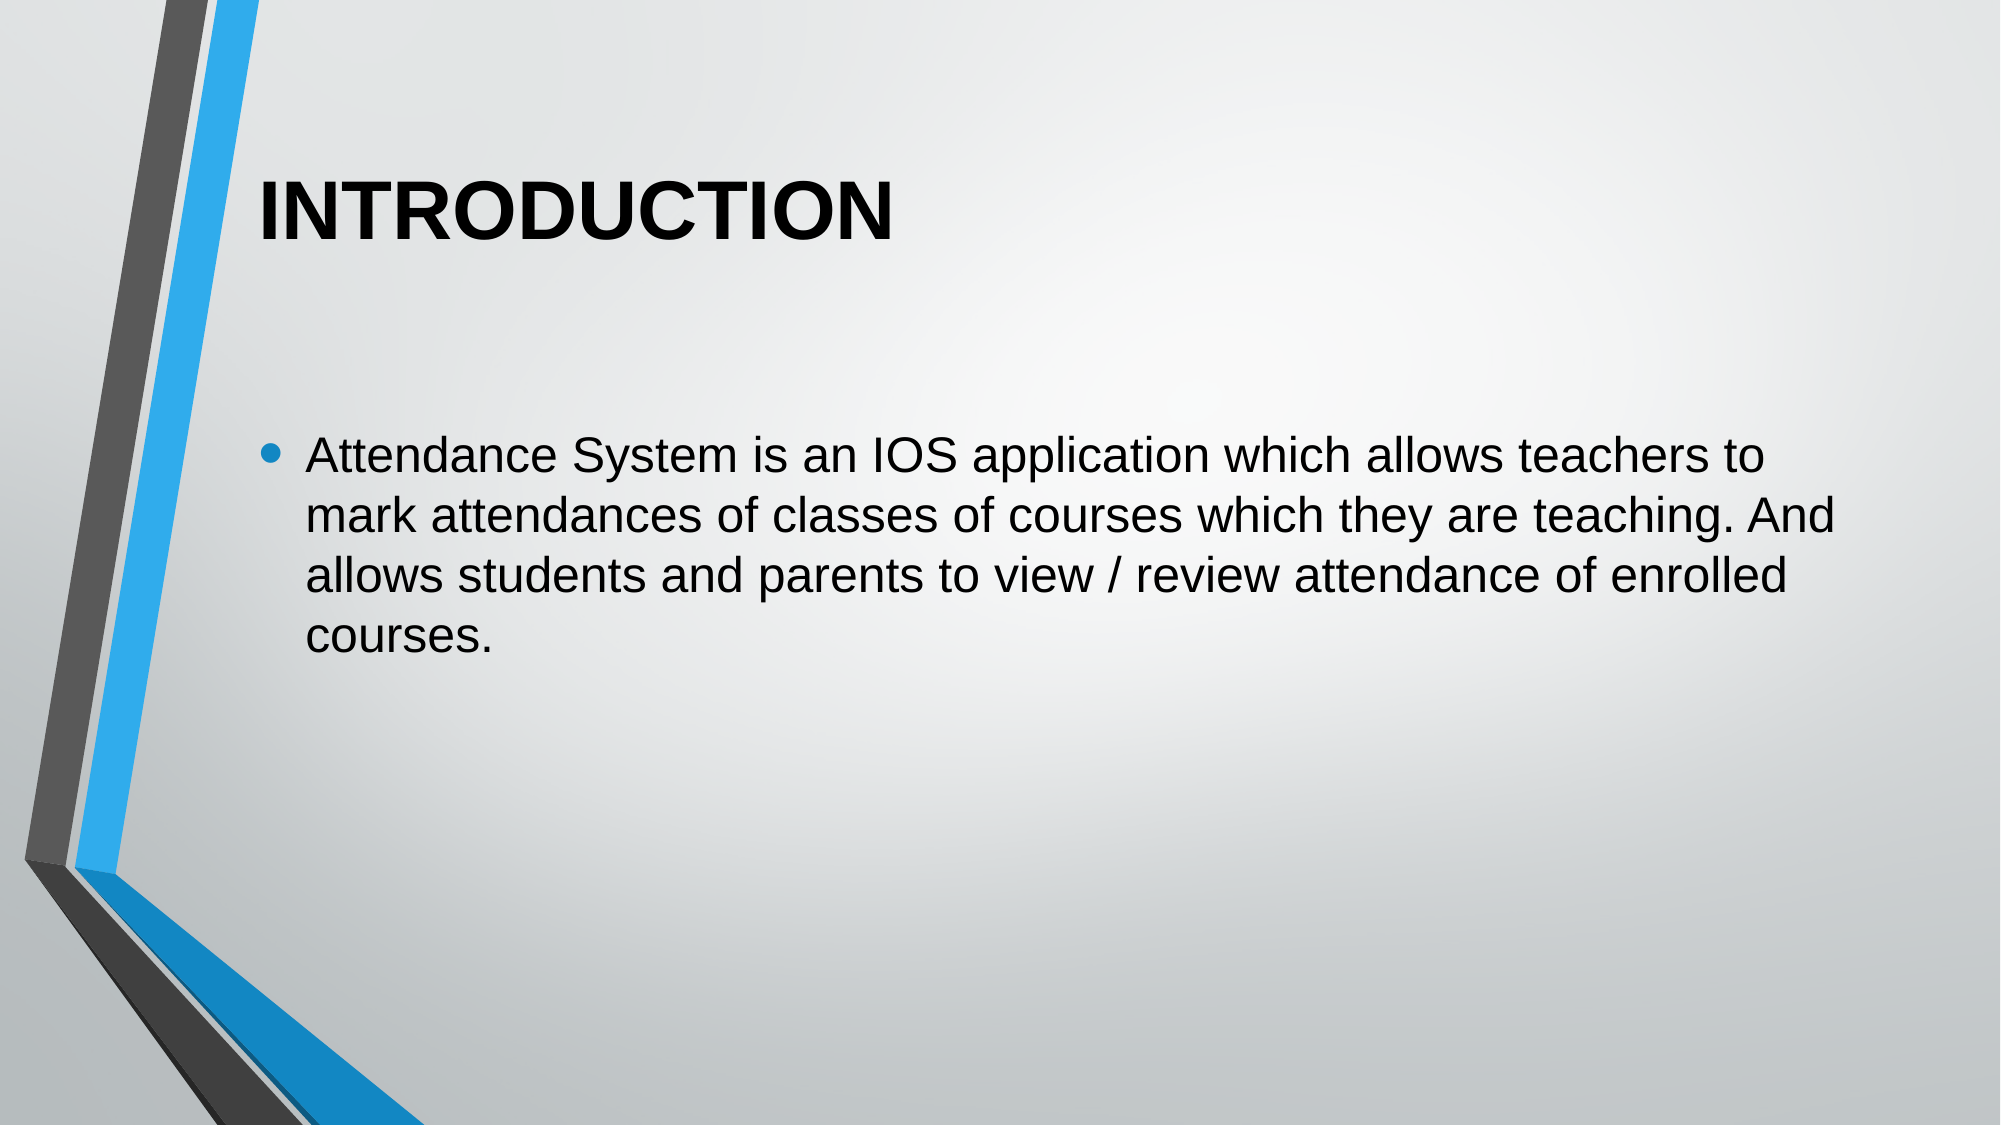

# INTRODUCTION
Attendance System is an IOS application which allows teachers to mark attendances of classes of courses which they are teaching. And allows students and parents to view / review attendance of enrolled courses.